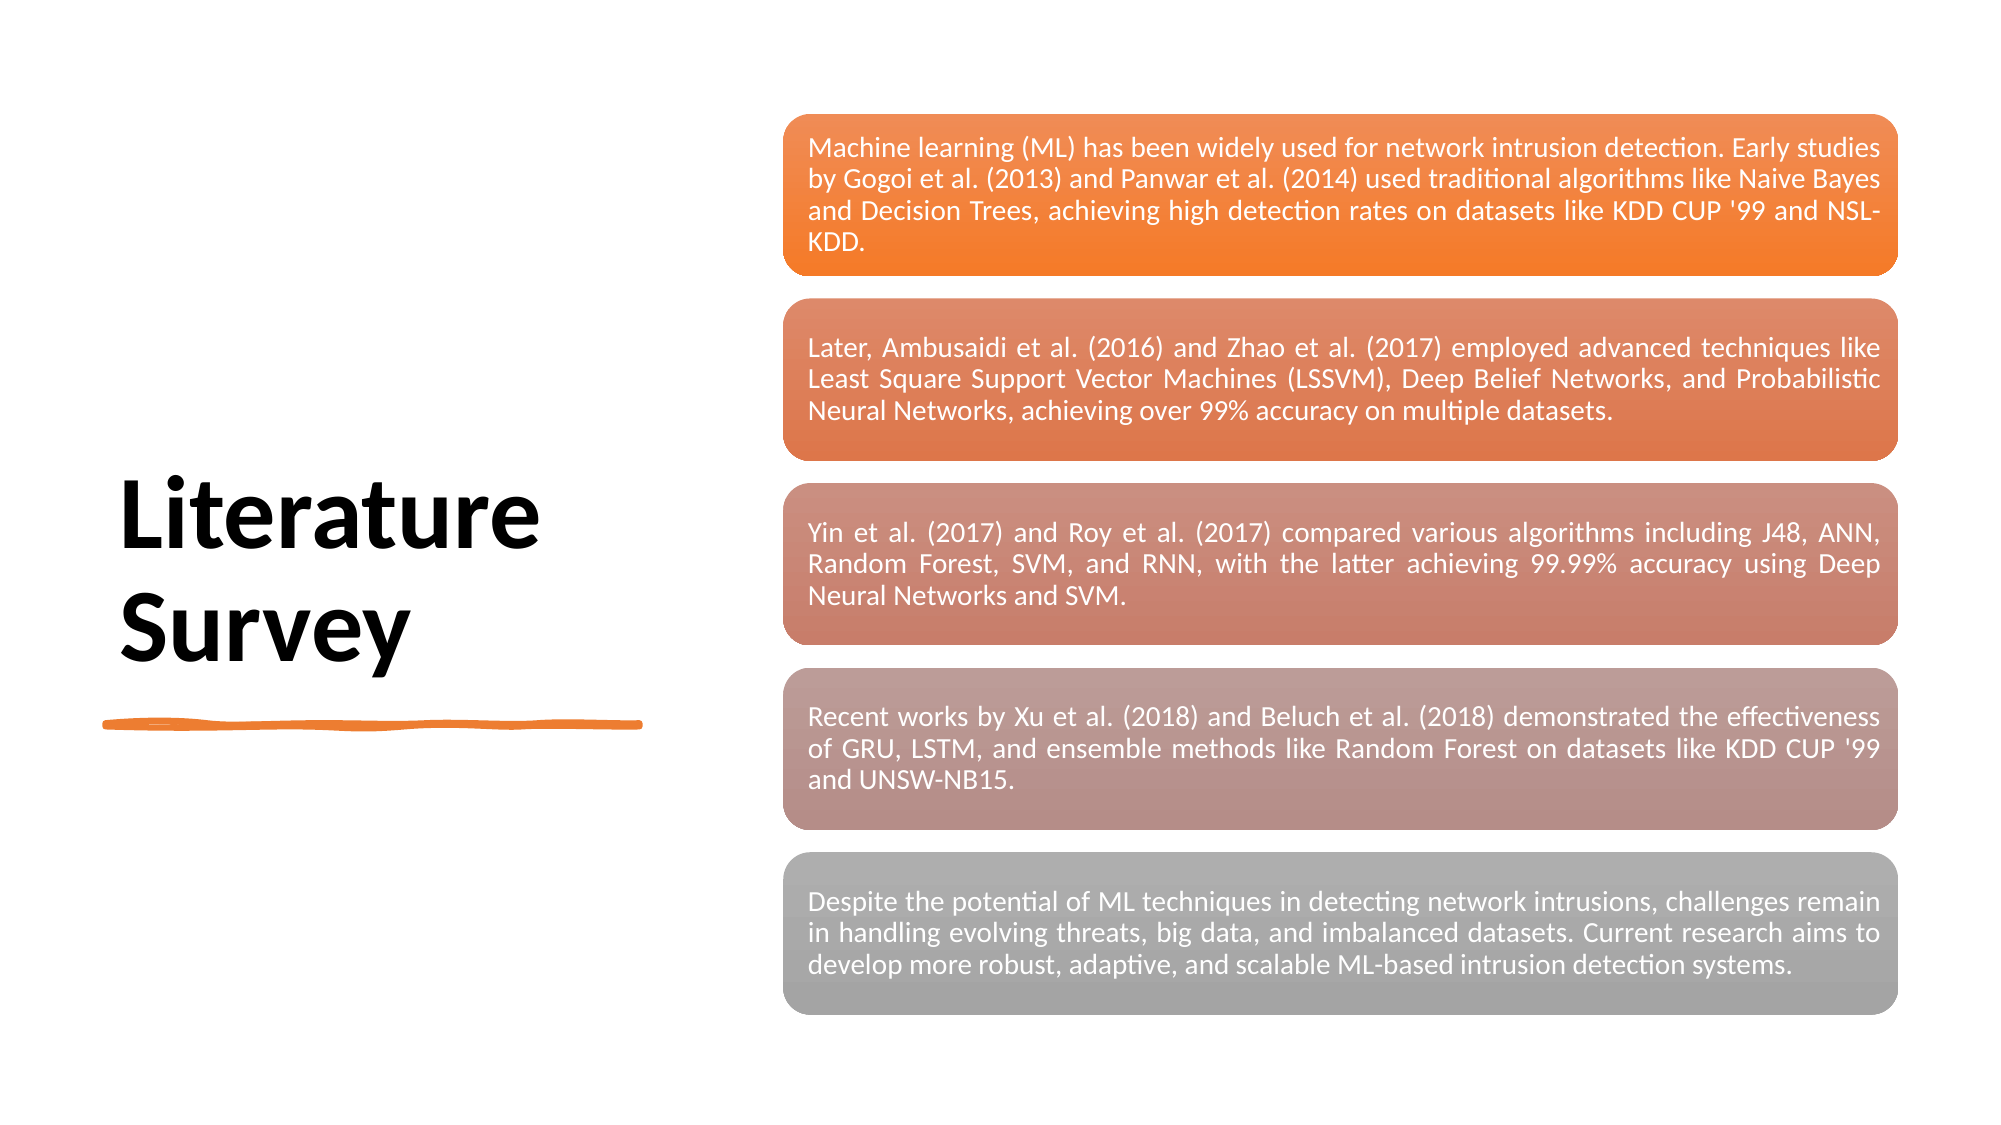

# Literature Survey
Machine learning (ML) has been widely used for network intrusion detection. Early studies by Gogoi et al. (2013) and Panwar et al. (2014) used traditional algorithms like Naive Bayes and Decision Trees, achieving high detection rates on datasets like KDD CUP '99 and NSL-KDD.
Later, Ambusaidi et al. (2016) and Zhao et al. (2017) employed advanced techniques like Least Square Support Vector Machines (LSSVM), Deep Belief Networks, and Probabilistic Neural Networks, achieving over 99% accuracy on multiple datasets.
Yin et al. (2017) and Roy et al. (2017) compared various algorithms including J48, ANN, Random Forest, SVM, and RNN, with the latter achieving 99.99% accuracy using Deep Neural Networks and SVM.
Recent works by Xu et al. (2018) and Beluch et al. (2018) demonstrated the effectiveness of GRU, LSTM, and ensemble methods like Random Forest on datasets like KDD CUP '99 and UNSW-NB15.
Despite the potential of ML techniques in detecting network intrusions, challenges remain in handling evolving threats, big data, and imbalanced datasets. Current research aims to develop more robust, adaptive, and scalable ML-based intrusion detection systems.